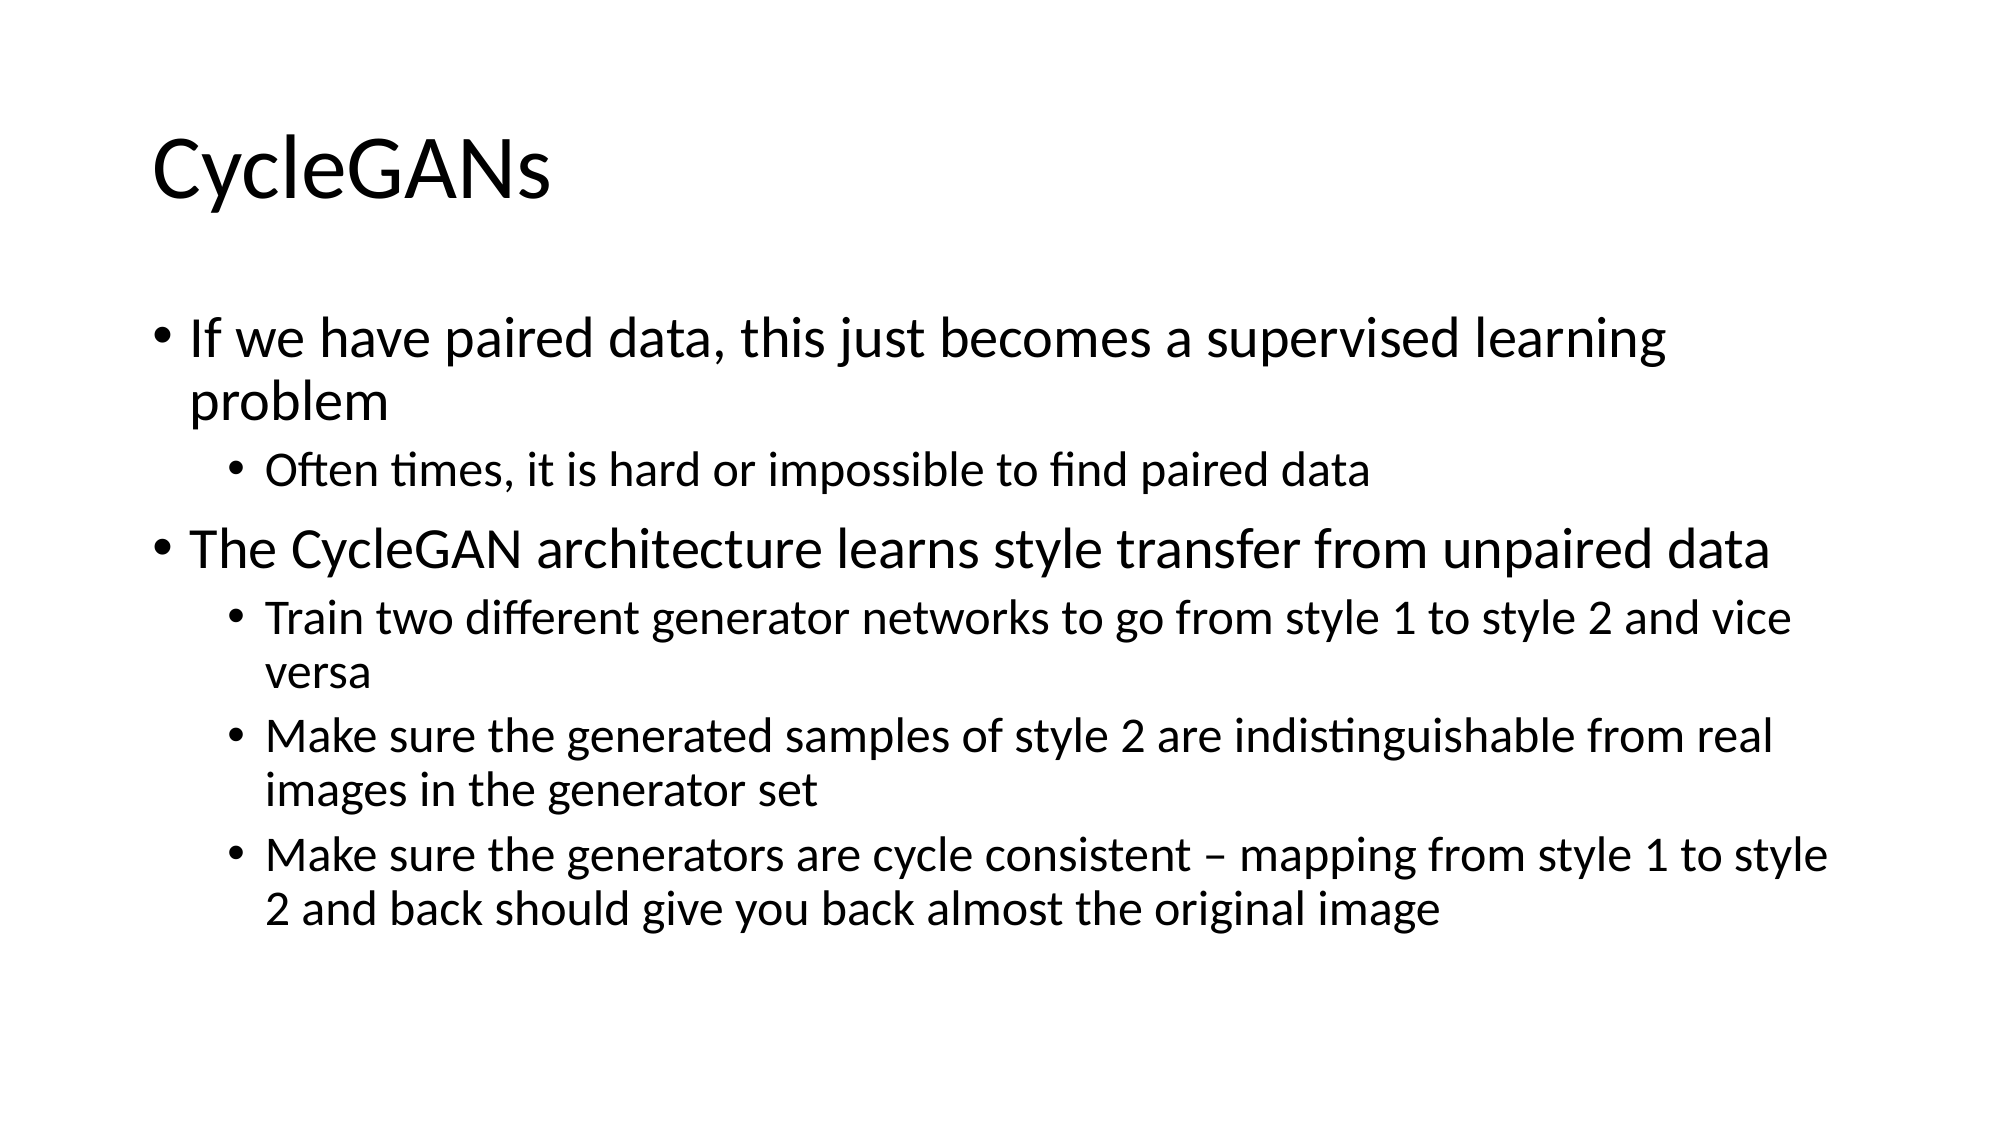

# CycleGANs
If we have paired data, this just becomes a supervised learning problem
Often times, it is hard or impossible to find paired data
The CycleGAN architecture learns style transfer from unpaired data
Train two different generator networks to go from style 1 to style 2 and vice versa
Make sure the generated samples of style 2 are indistinguishable from real images in the generator set
Make sure the generators are cycle consistent – mapping from style 1 to style 2 and back should give you back almost the original image